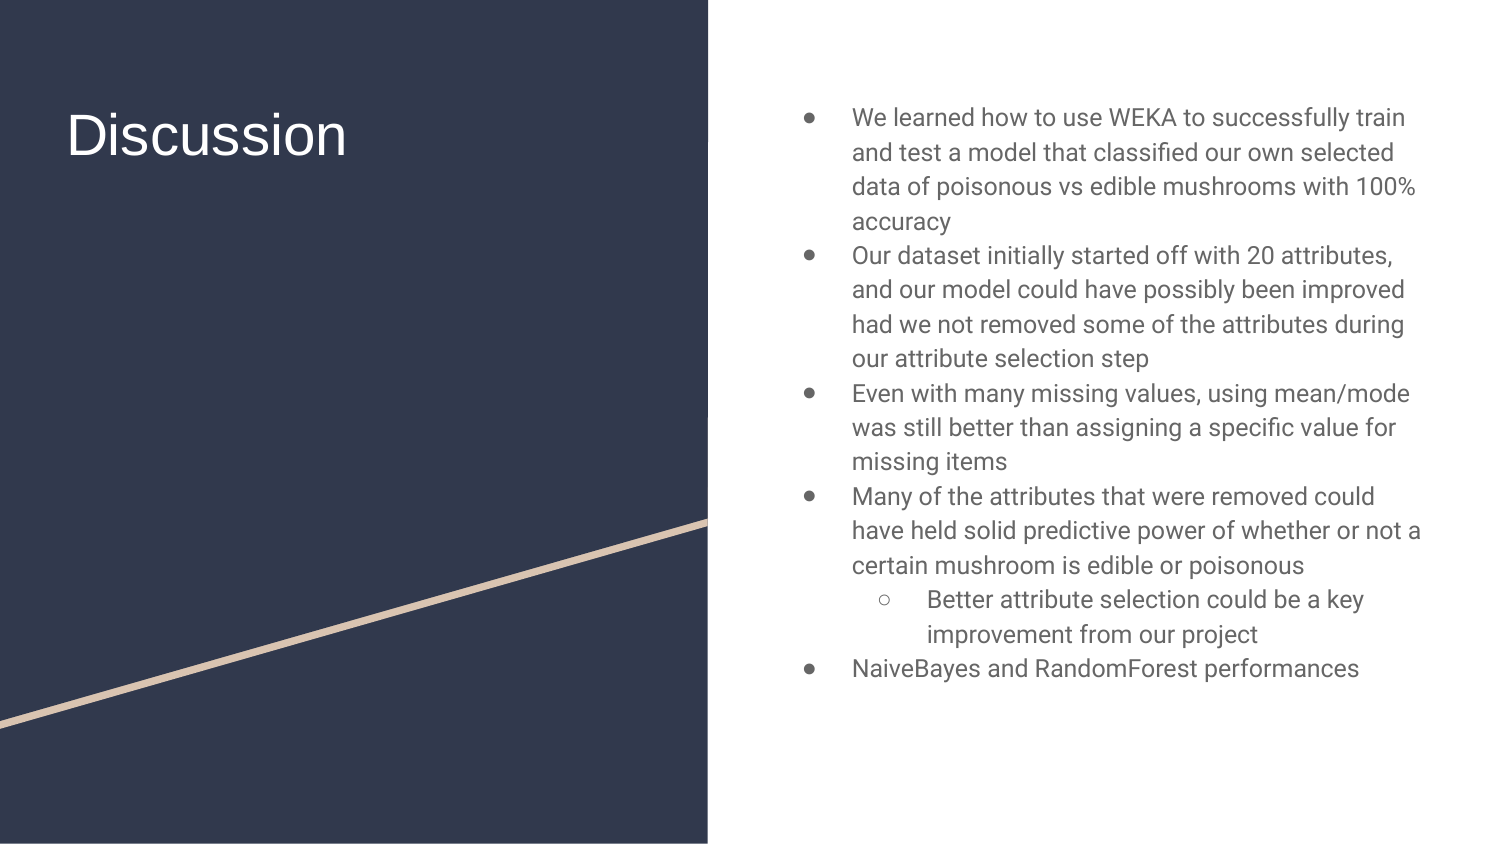

# Discussion
We learned how to use WEKA to successfully train and test a model that classified our own selected data of poisonous vs edible mushrooms with 100% accuracy
Our dataset initially started off with 20 attributes, and our model could have possibly been improved had we not removed some of the attributes during our attribute selection step
Even with many missing values, using mean/mode was still better than assigning a specific value for missing items
Many of the attributes that were removed could have held solid predictive power of whether or not a certain mushroom is edible or poisonous
Better attribute selection could be a key improvement from our project
NaiveBayes and RandomForest performances